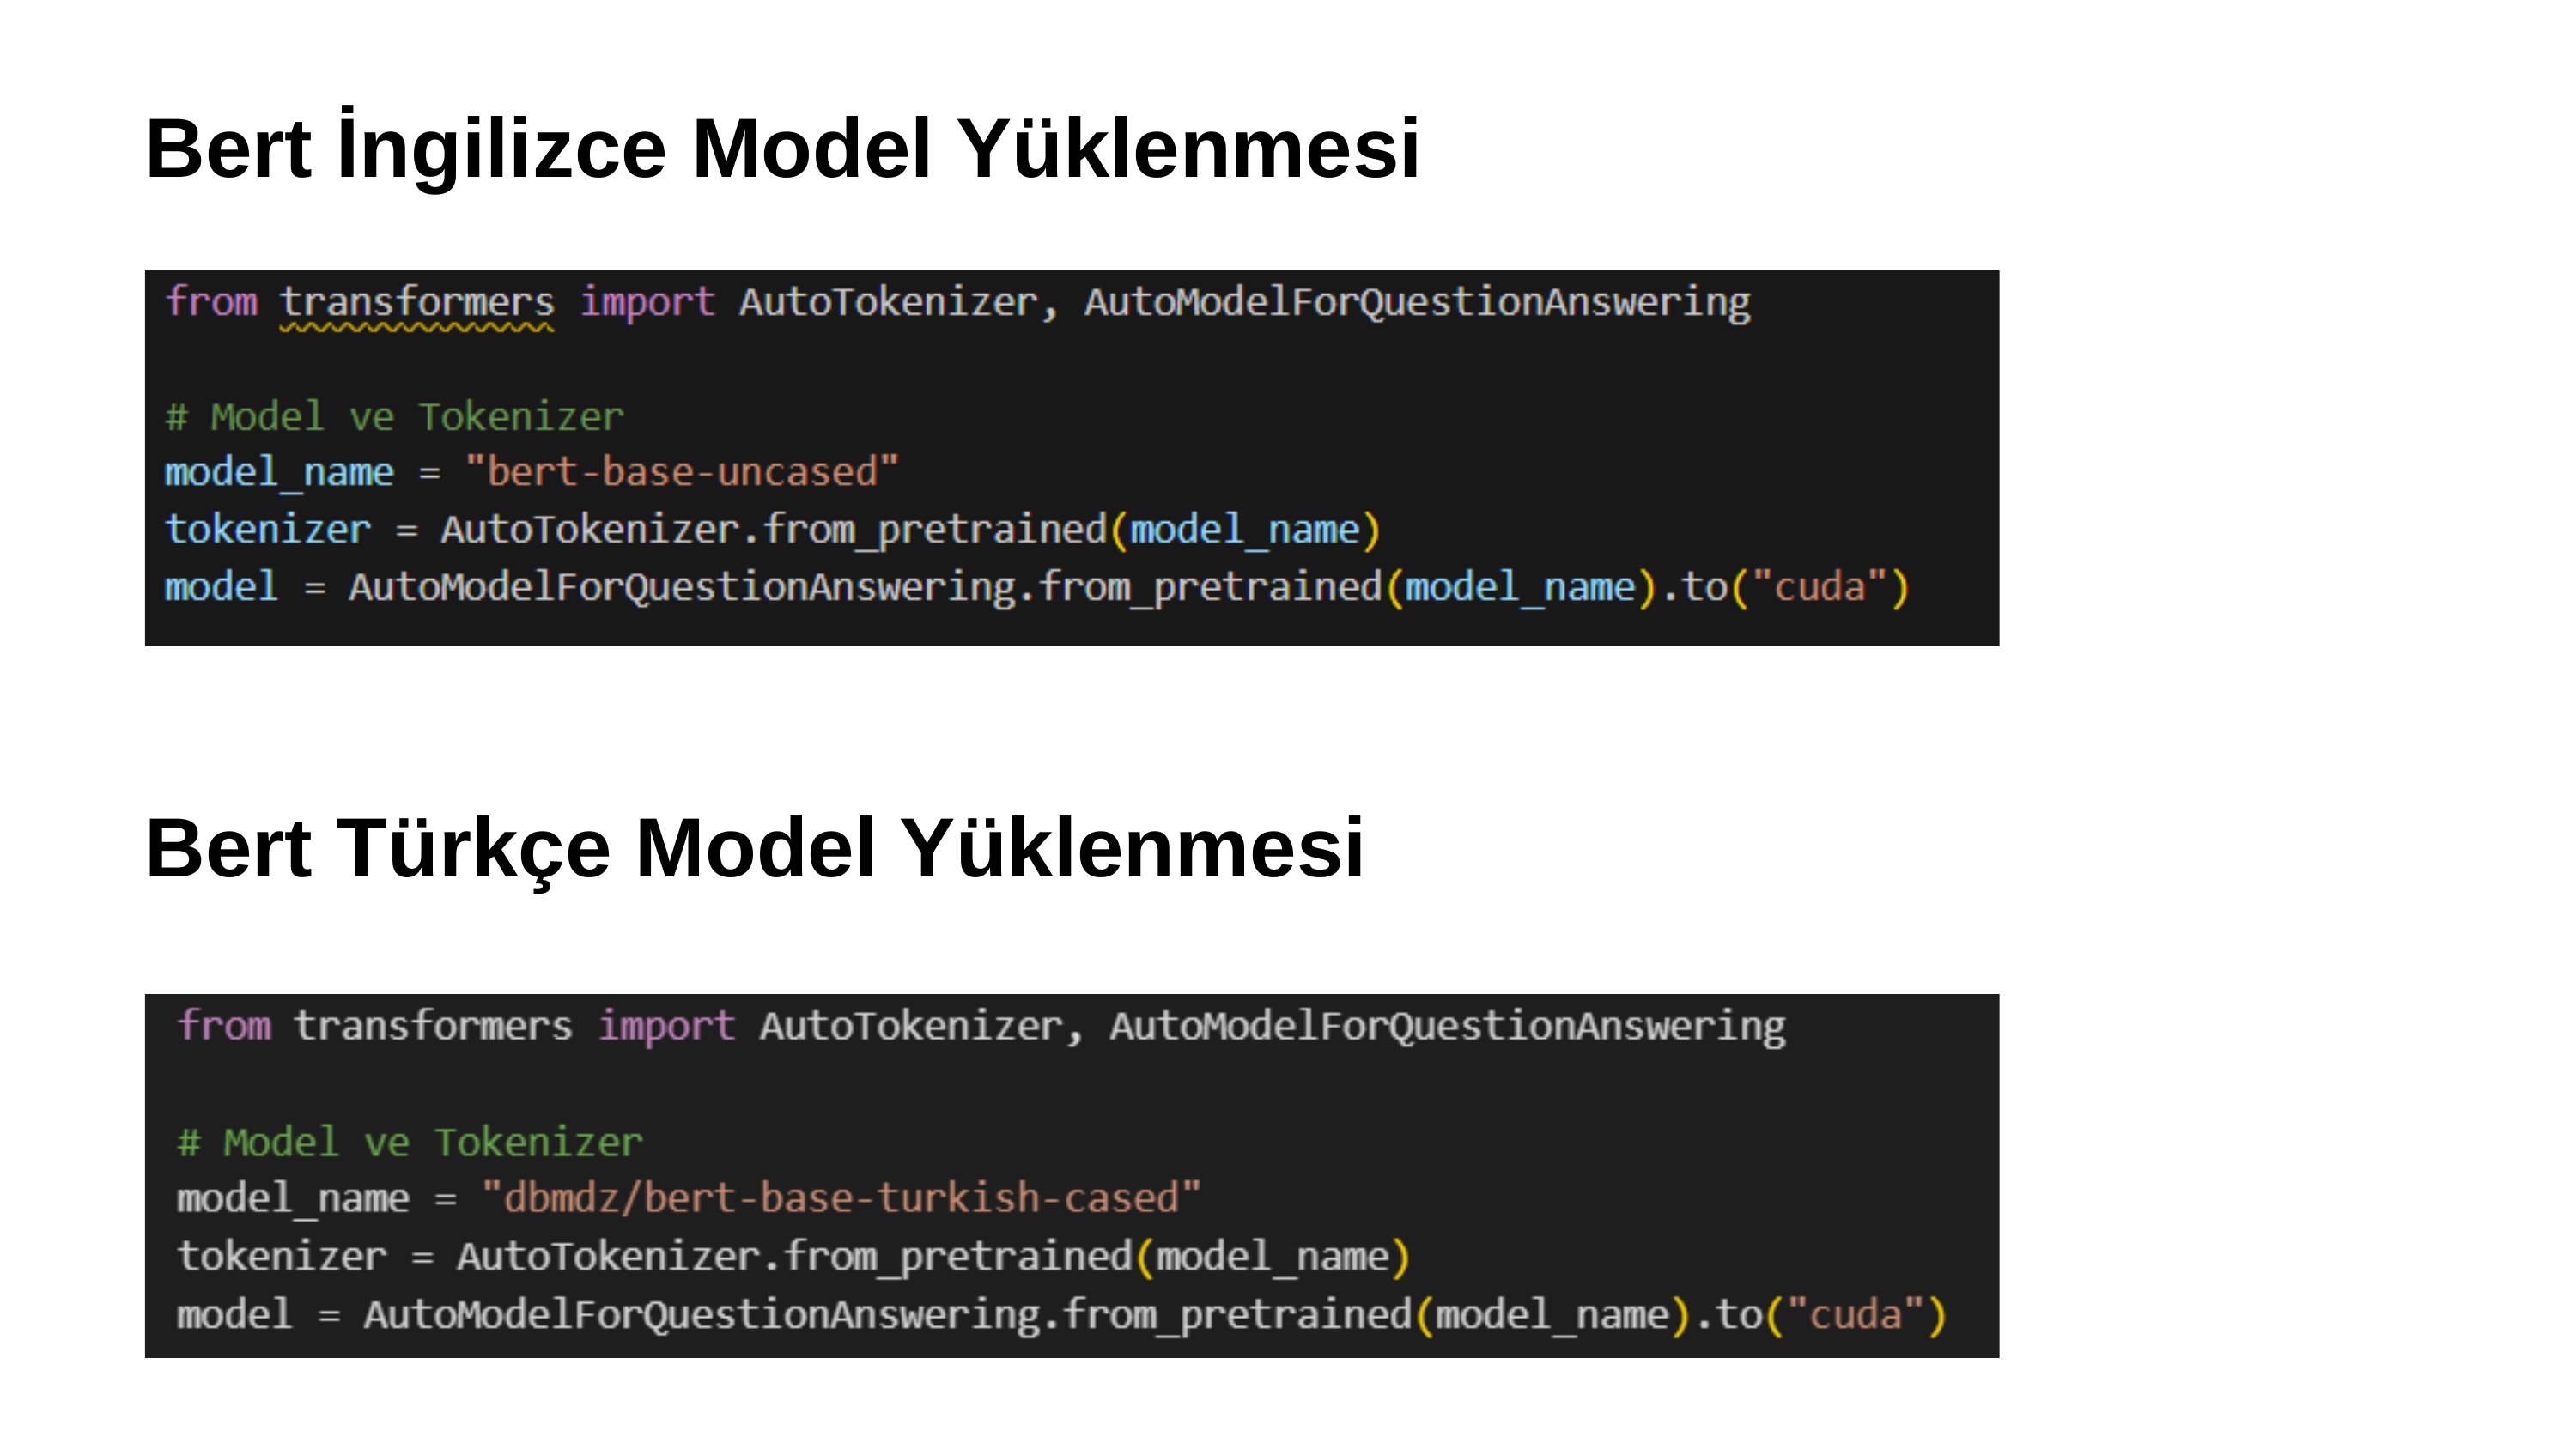

Bert İngilizce Model Yüklenmesi

Bert Türkçe Model Yüklenmesi